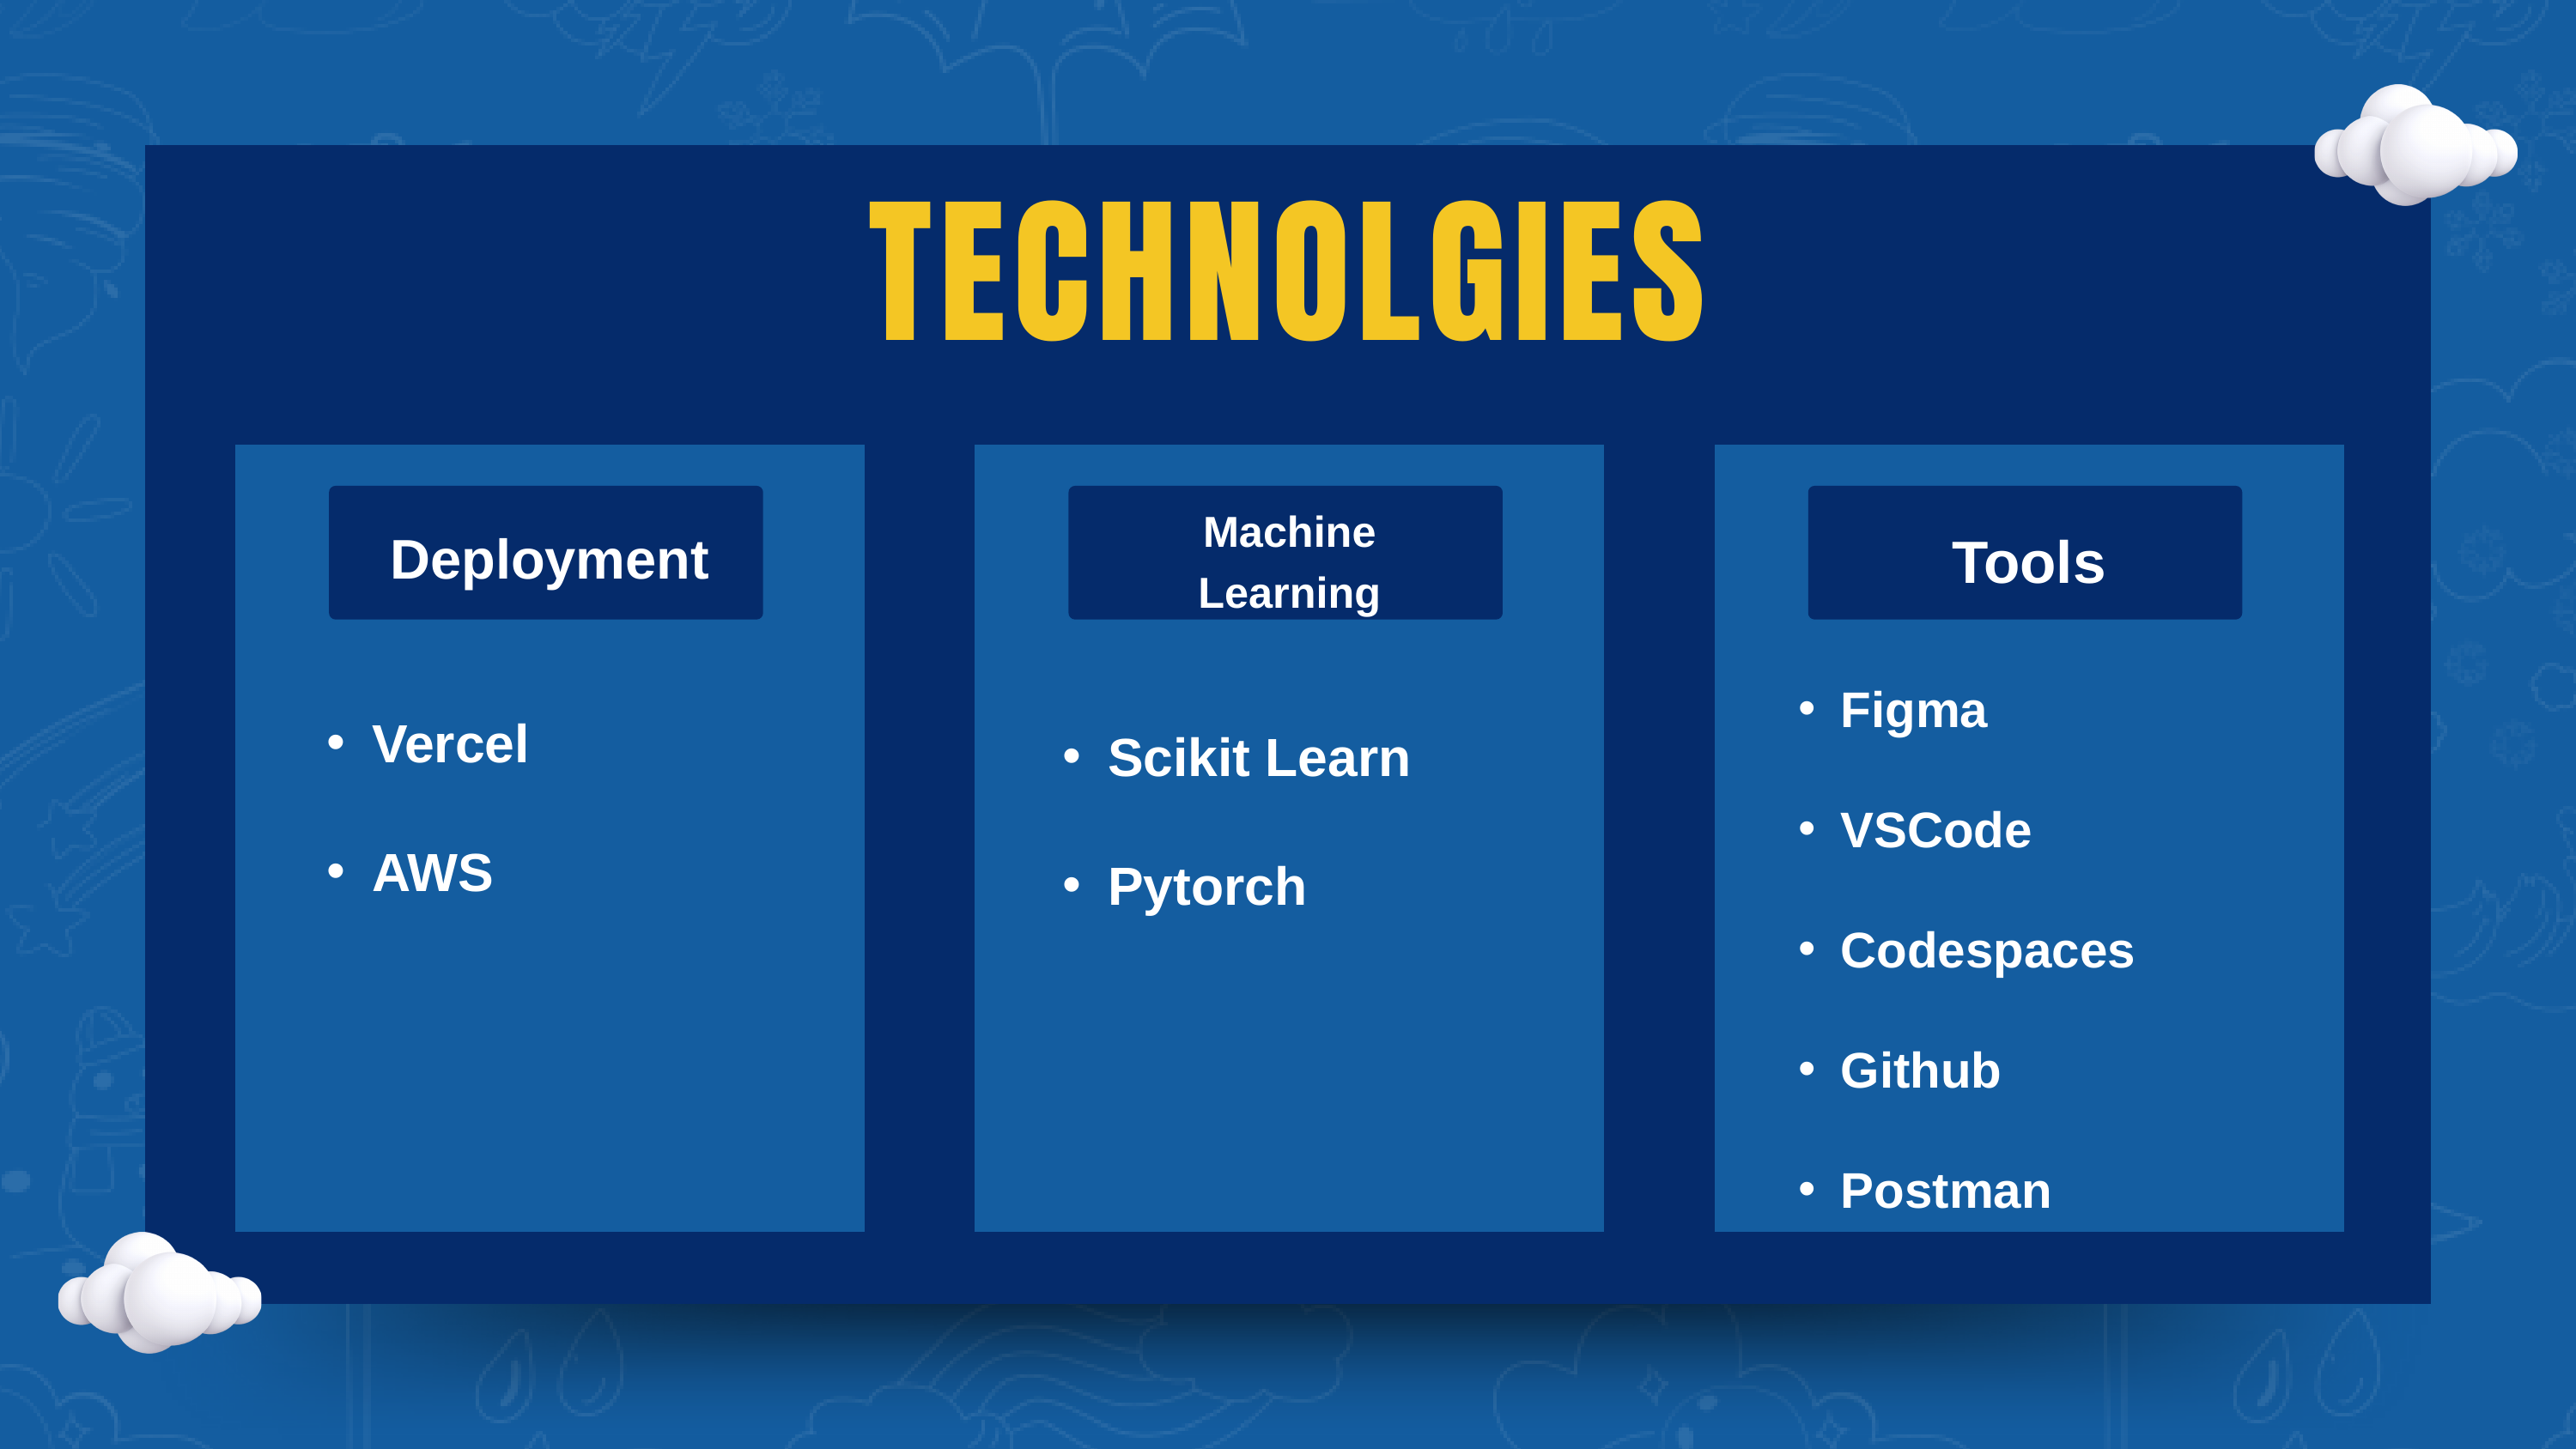

TECHNOLGIES

Deployment

Tools

Machine Learning

Figma

VSCode

Codespaces

Github

Postman
Vercel

AWS

Scikit Learn

Pytorch